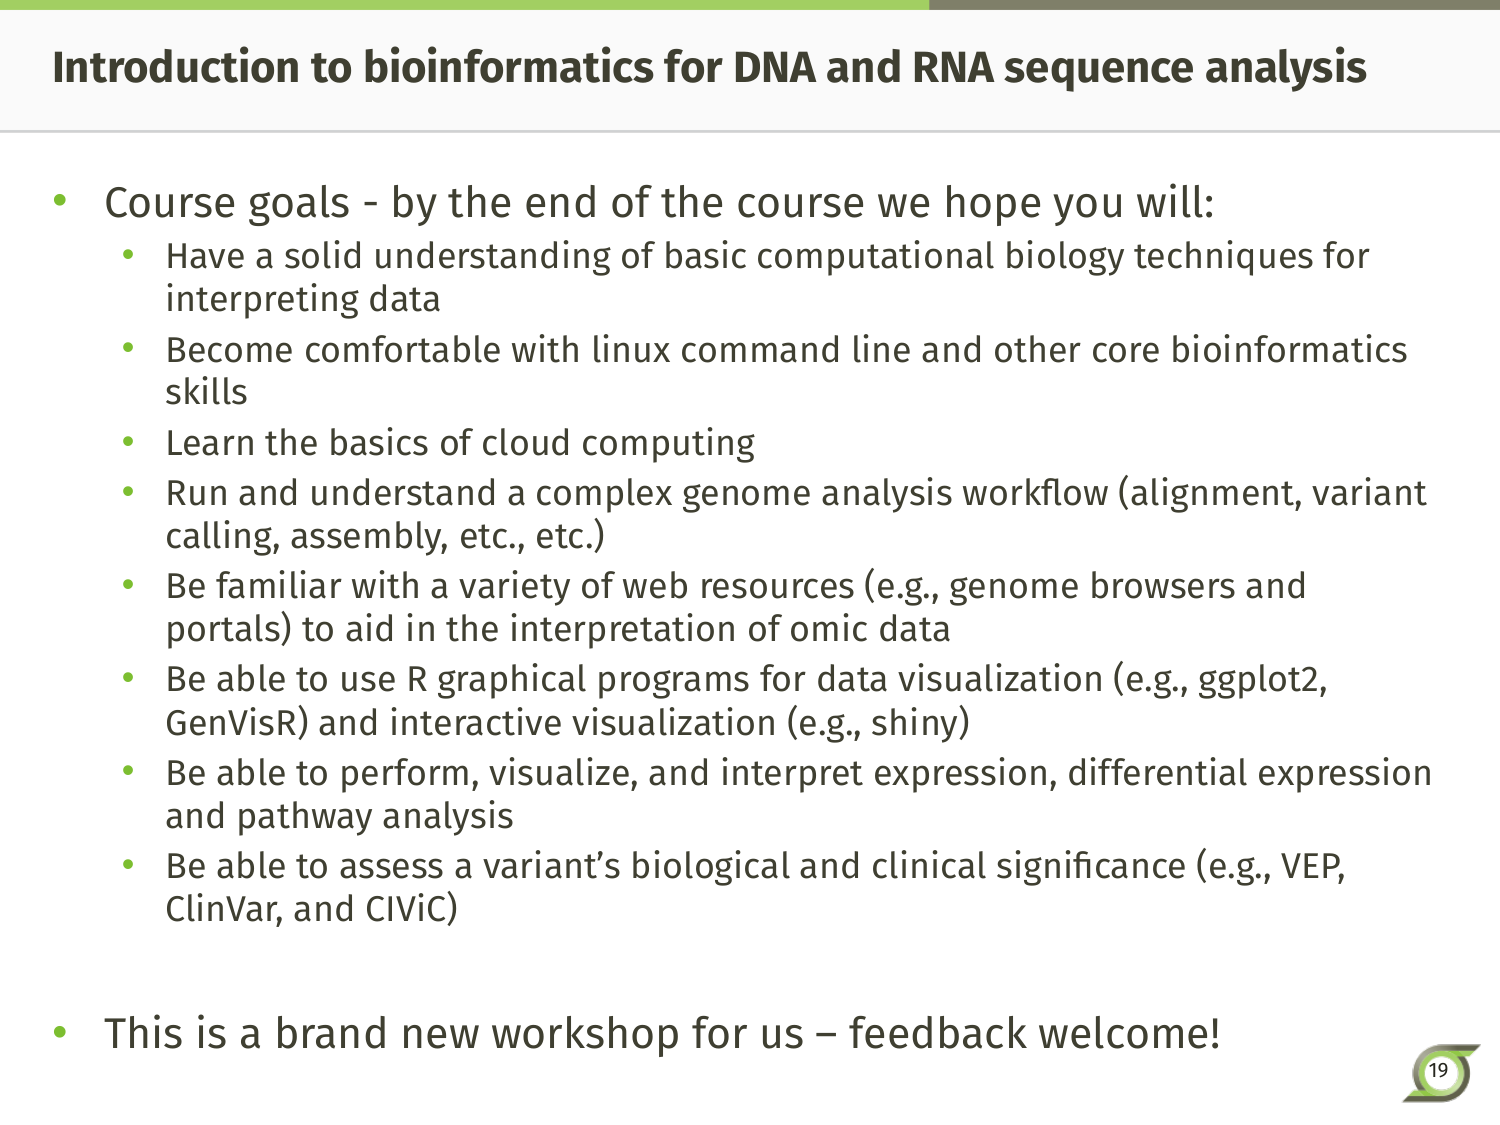

# Introduction to bioinformatics for DNA and RNA sequence analysis
Course goals - by the end of the course we hope you will:
Have a solid understanding of basic computational biology techniques for interpreting data
Become comfortable with linux command line and other core bioinformatics skills
Learn the basics of cloud computing
Run and understand a complex genome analysis workflow (alignment, variant calling, assembly, etc., etc.)
Be familiar with a variety of web resources (e.g., genome browsers and portals) to aid in the interpretation of omic data
Be able to use R graphical programs for data visualization (e.g., ggplot2, GenVisR) and interactive visualization (e.g., shiny)
Be able to perform, visualize, and interpret expression, differential expression and pathway analysis
Be able to assess a variant’s biological and clinical significance (e.g., VEP, ClinVar, and CIViC)

This is a brand new workshop for us – feedback welcome!